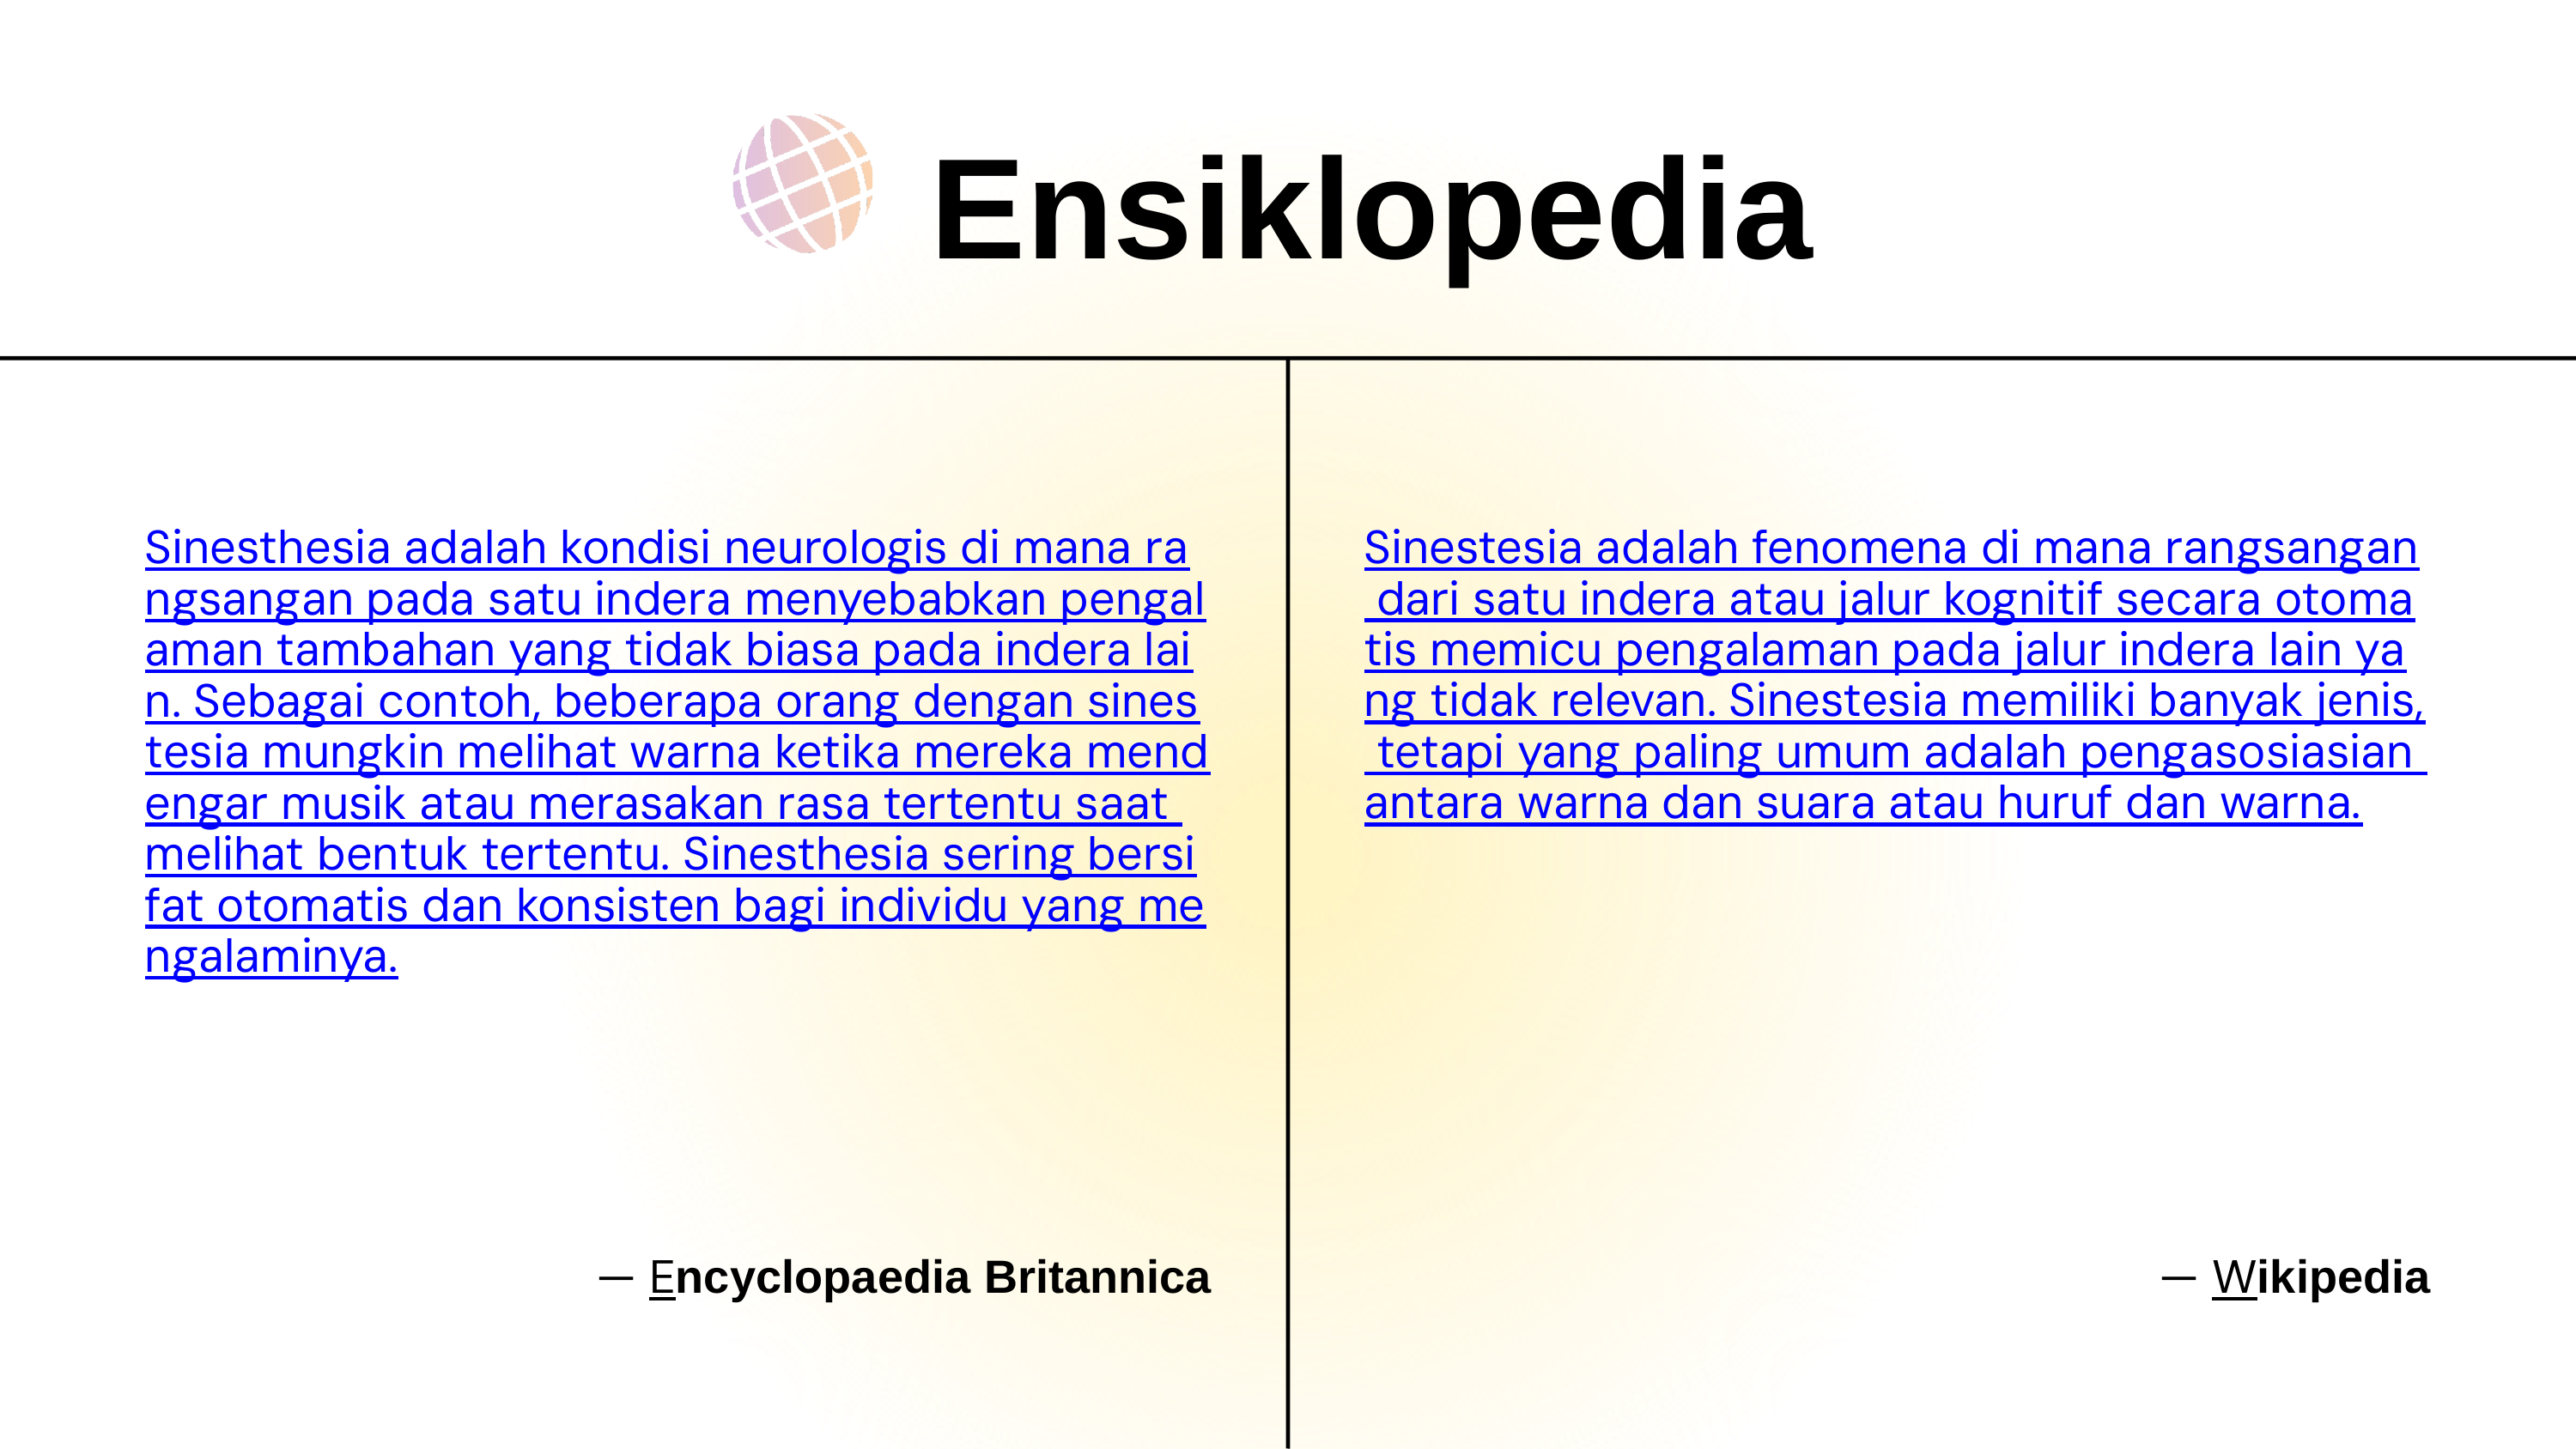

Ensiklopedia

Sinestesia adalah fenomena di mana rangsangan dari satu indera atau jalur kognitif secara otomatis memicu pengalaman pada jalur indera lain yang tidak relevan. Sinestesia memiliki banyak jenis, tetapi yang paling umum adalah pengasosiasian antara warna dan suara atau huruf dan warna.
Sinesthesia adalah kondisi neurologis di mana rangsangan pada satu indera menyebabkan pengalaman tambahan yang tidak biasa pada indera lain. Sebagai contoh, beberapa orang dengan sinestesia mungkin melihat warna ketika mereka mendengar musik atau merasakan rasa tertentu saat melihat bentuk tertentu. Sinesthesia sering bersifat otomatis dan konsisten bagi individu yang mengalaminya.
— Encyclopaedia Britannica
— Wikipedia